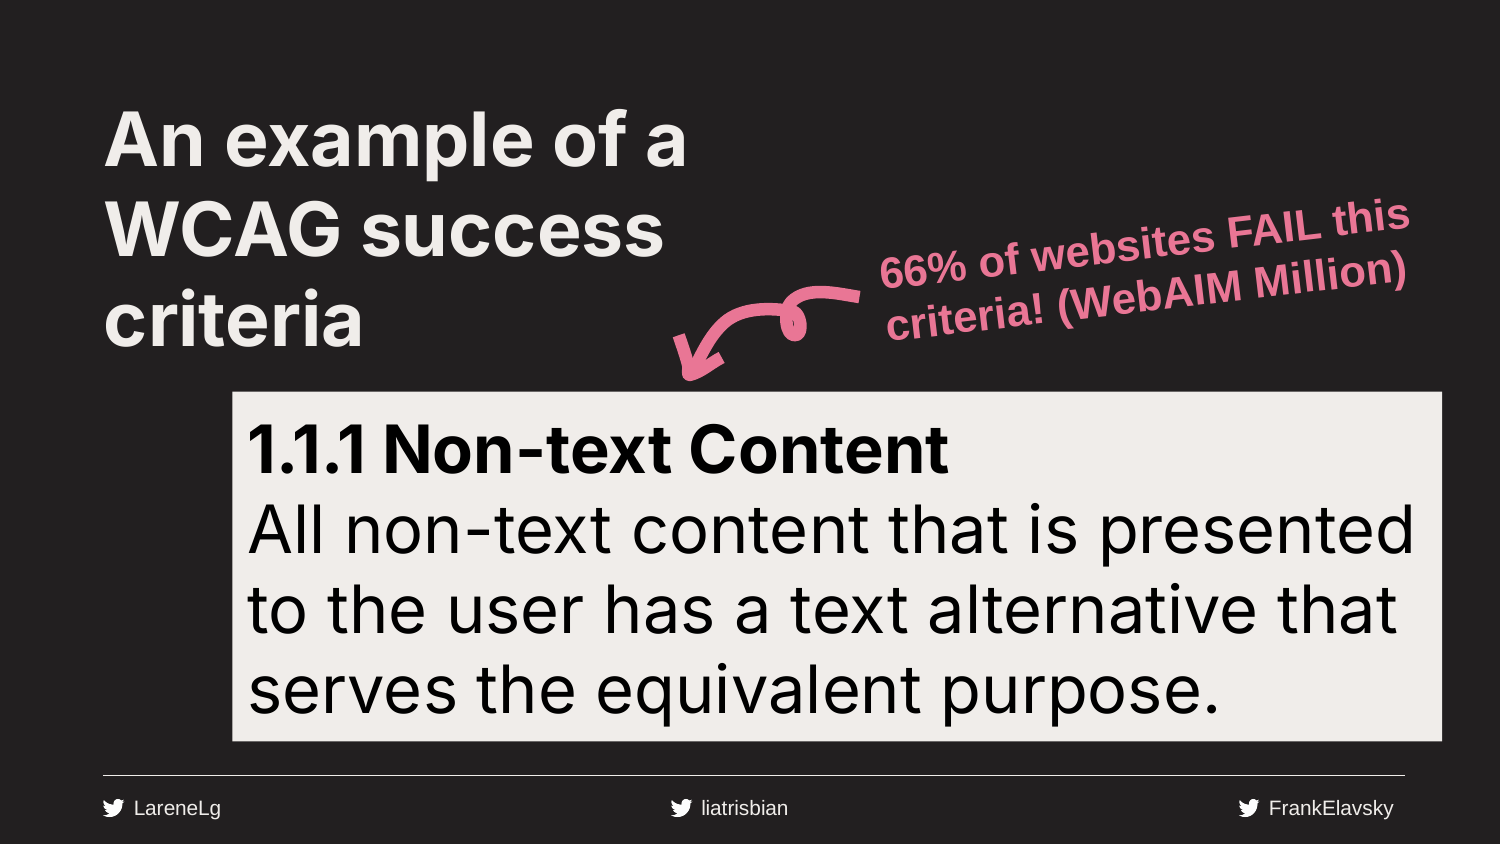

# An example of a WCAG success criteria
66% of websites FAIL this criteria! (WebAIM Million)

1.1.1 Non-text Content
All non-text content that is presented to the user has a text alternative that serves the equivalent purpose.